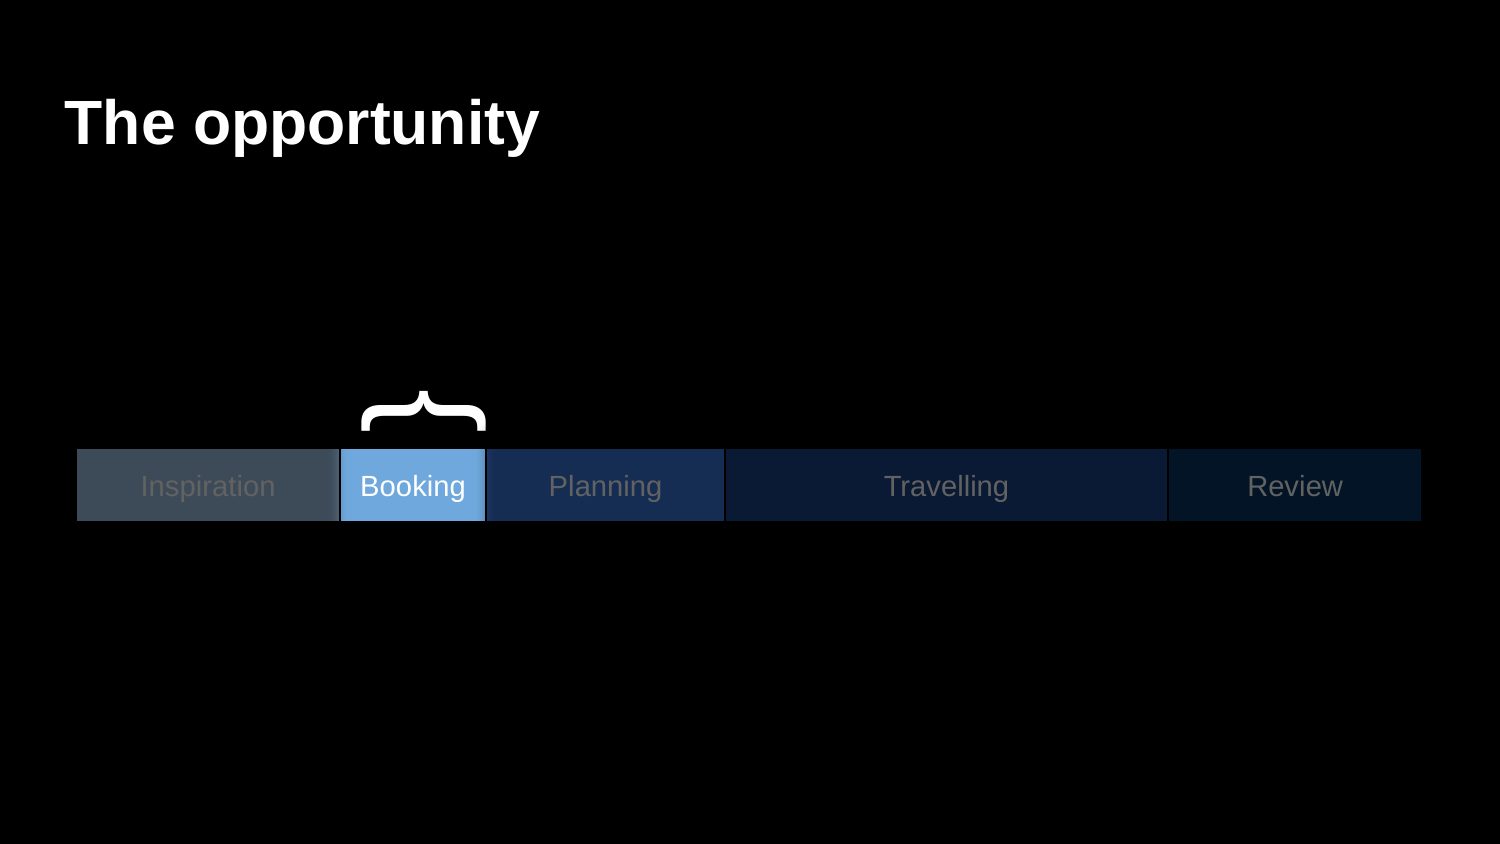

# The opportunity
}

Inspiration
Booking
Planning
Travelling
Review